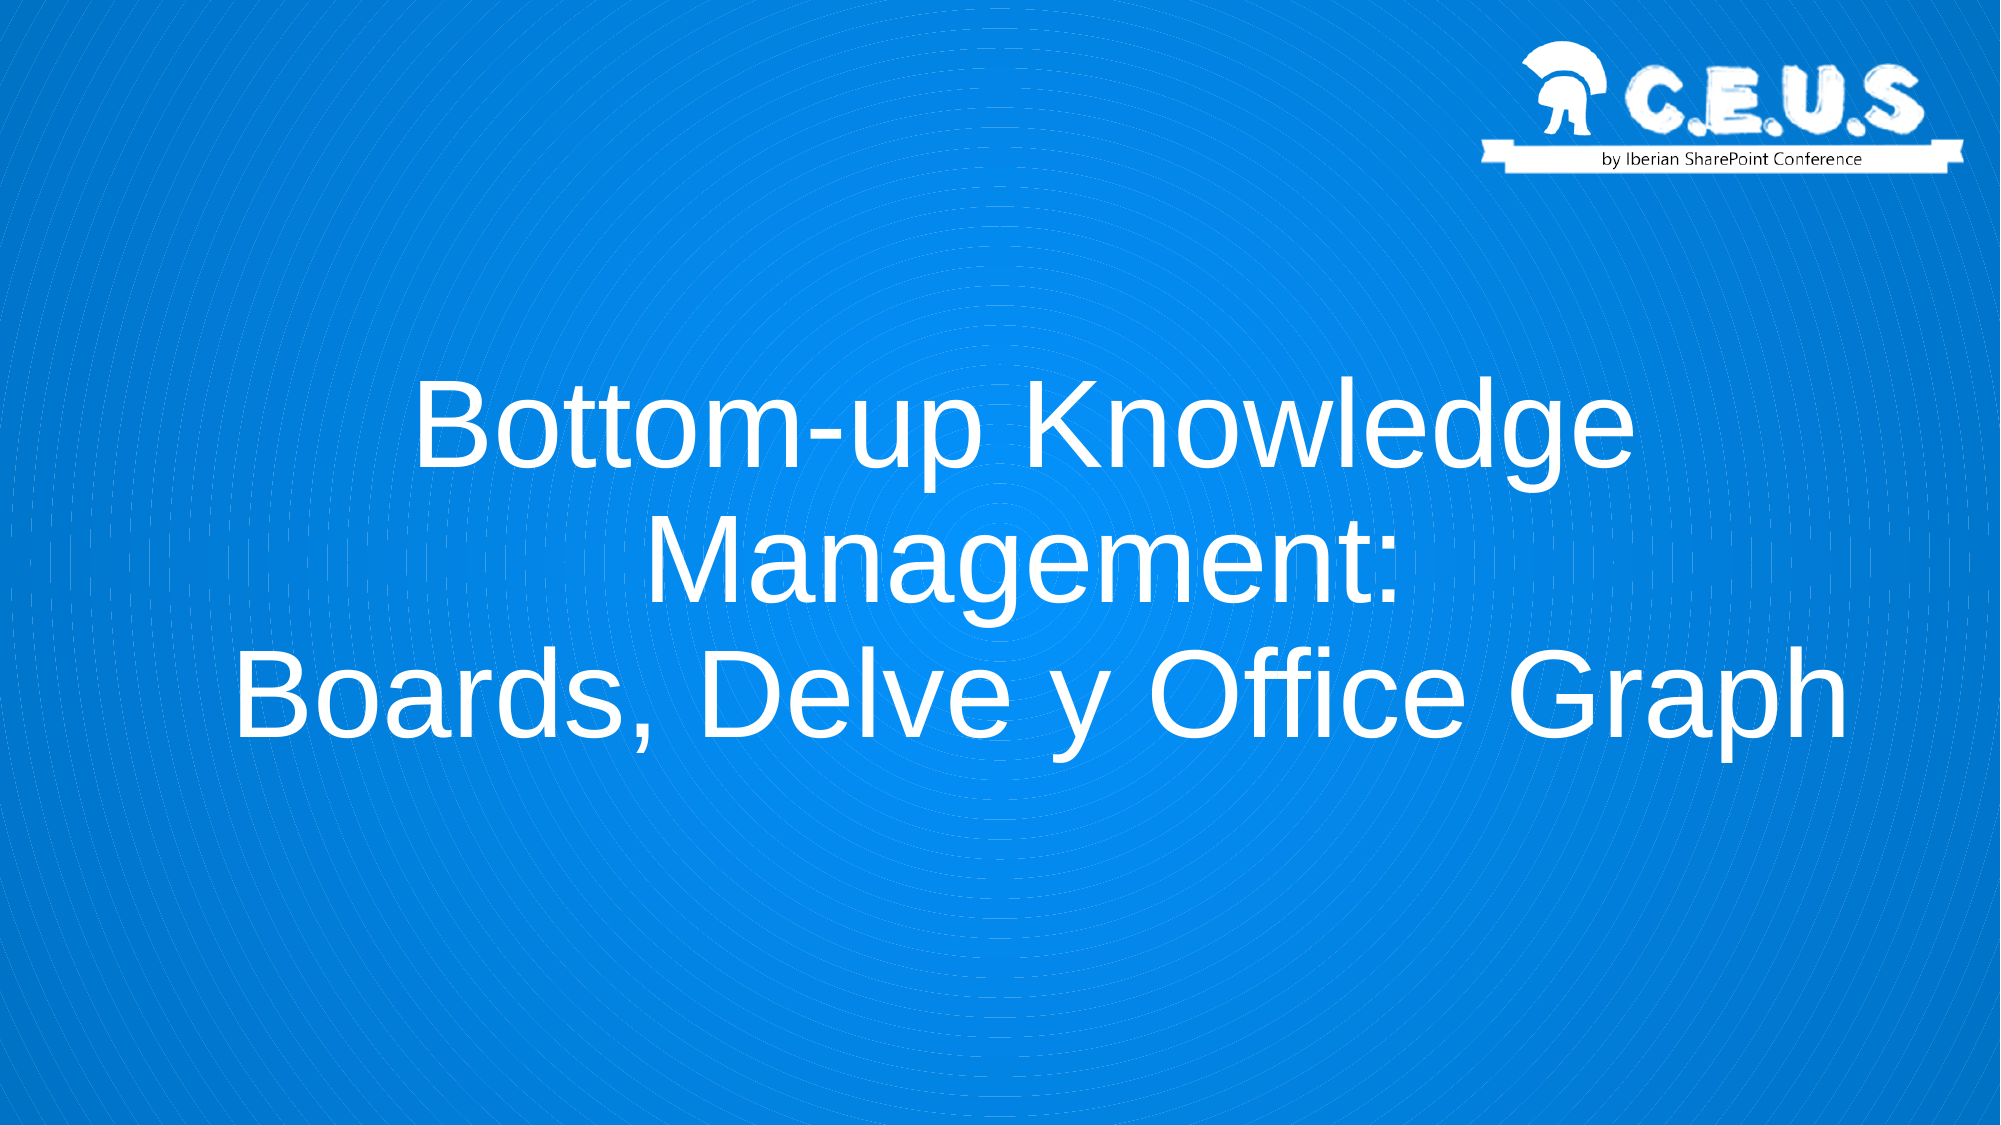

# Bottom-up Knowledge Management: Boards, Delve y Office Graph